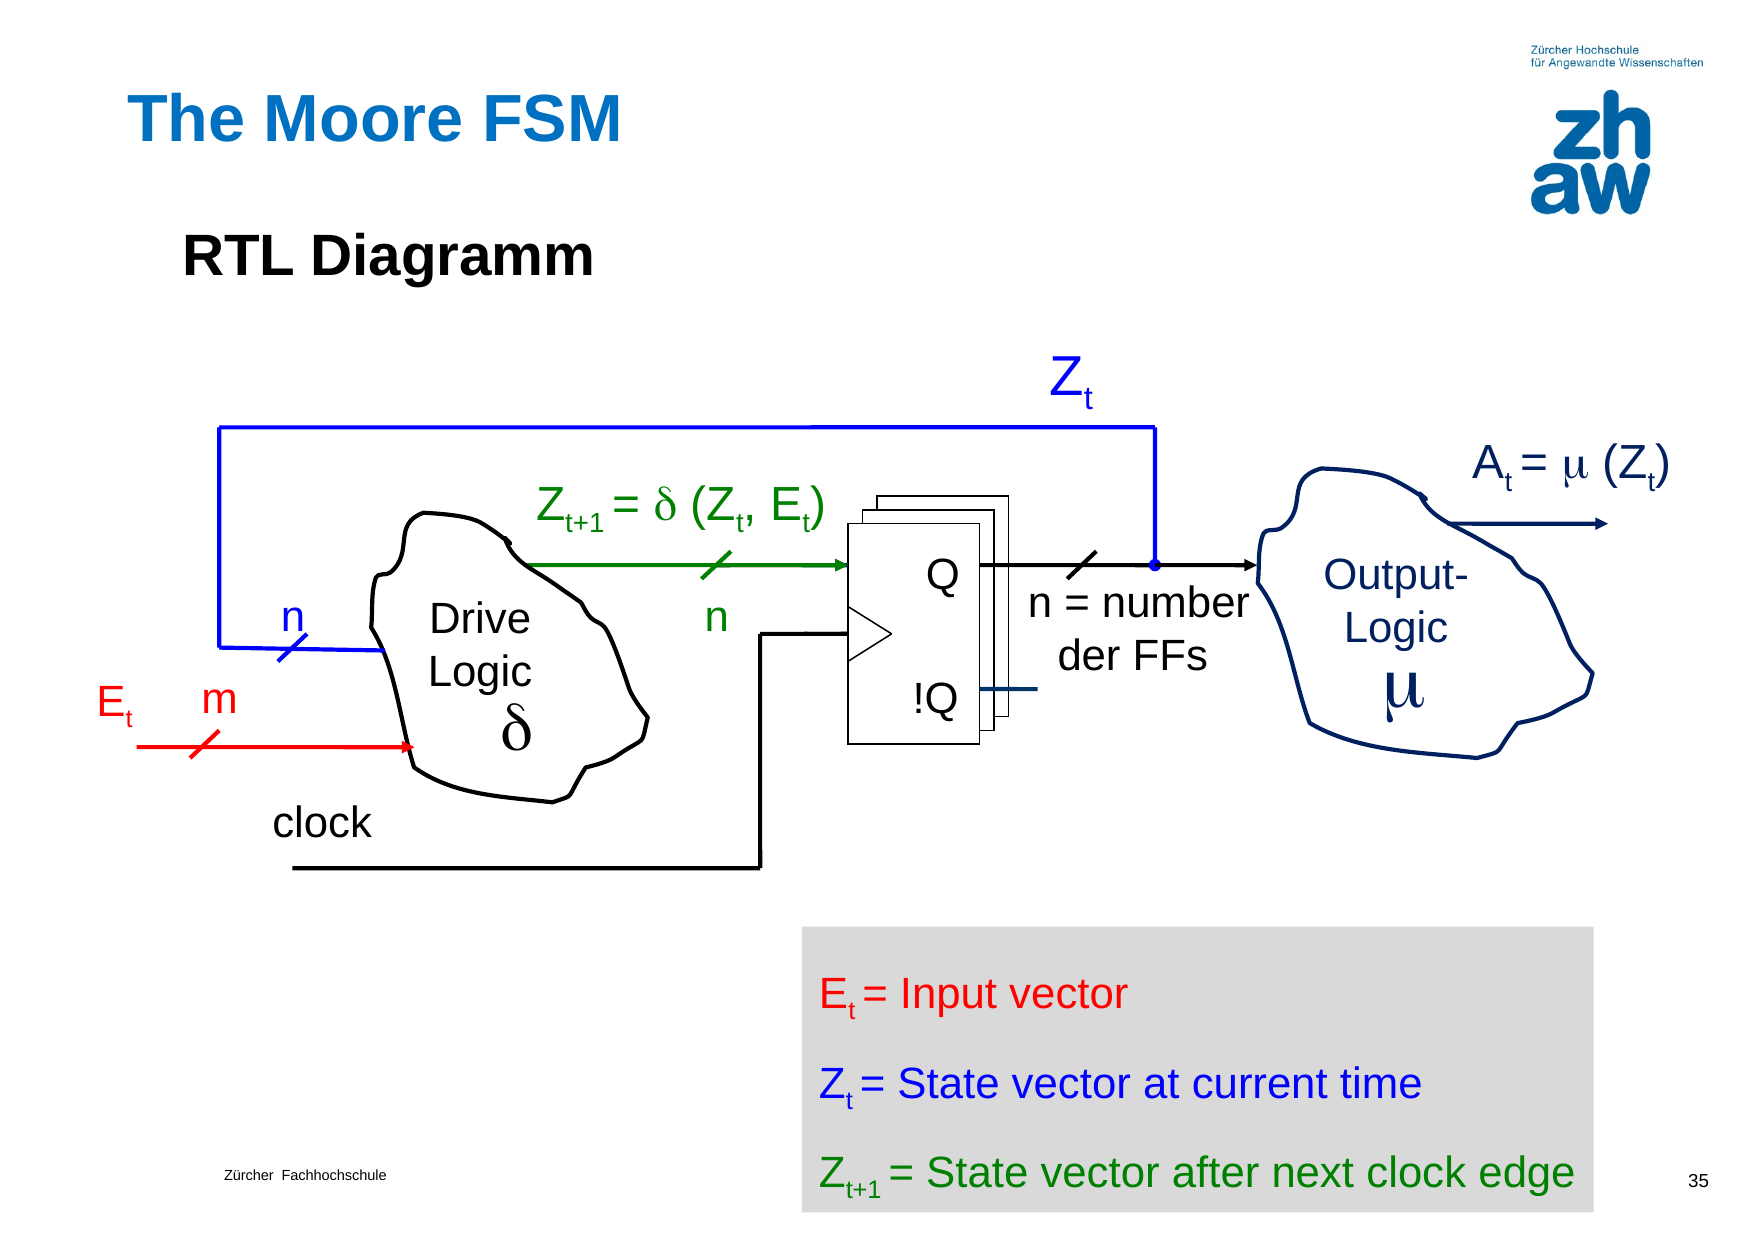

# The Moore FSM RTL Diagramm
Zt
At = μ (Zt)

Zt+1 = δ (Zt, Et)

Q
Output-
Logic

 n = number
der FFs
n
n
Drive
Logic

μ

m
!Q
Et
δ

clock

Et = Input vector
Zt = State vector at current time
Zt+1 = State vector after next clock edge
35